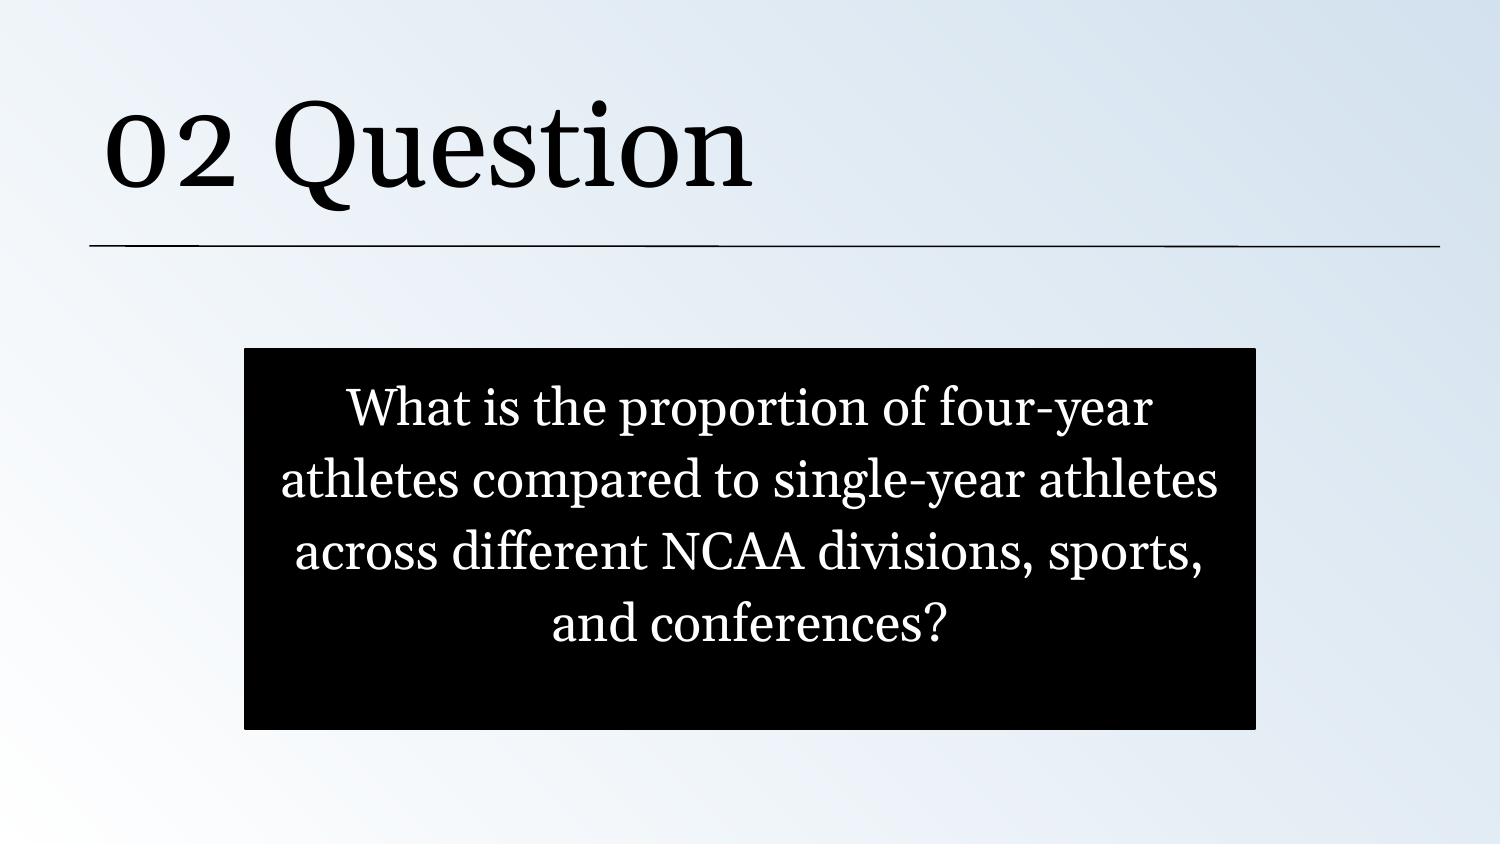

# 02 Question
What is the proportion of four-year athletes compared to single-year athletes across different NCAA divisions, sports, and conferences?